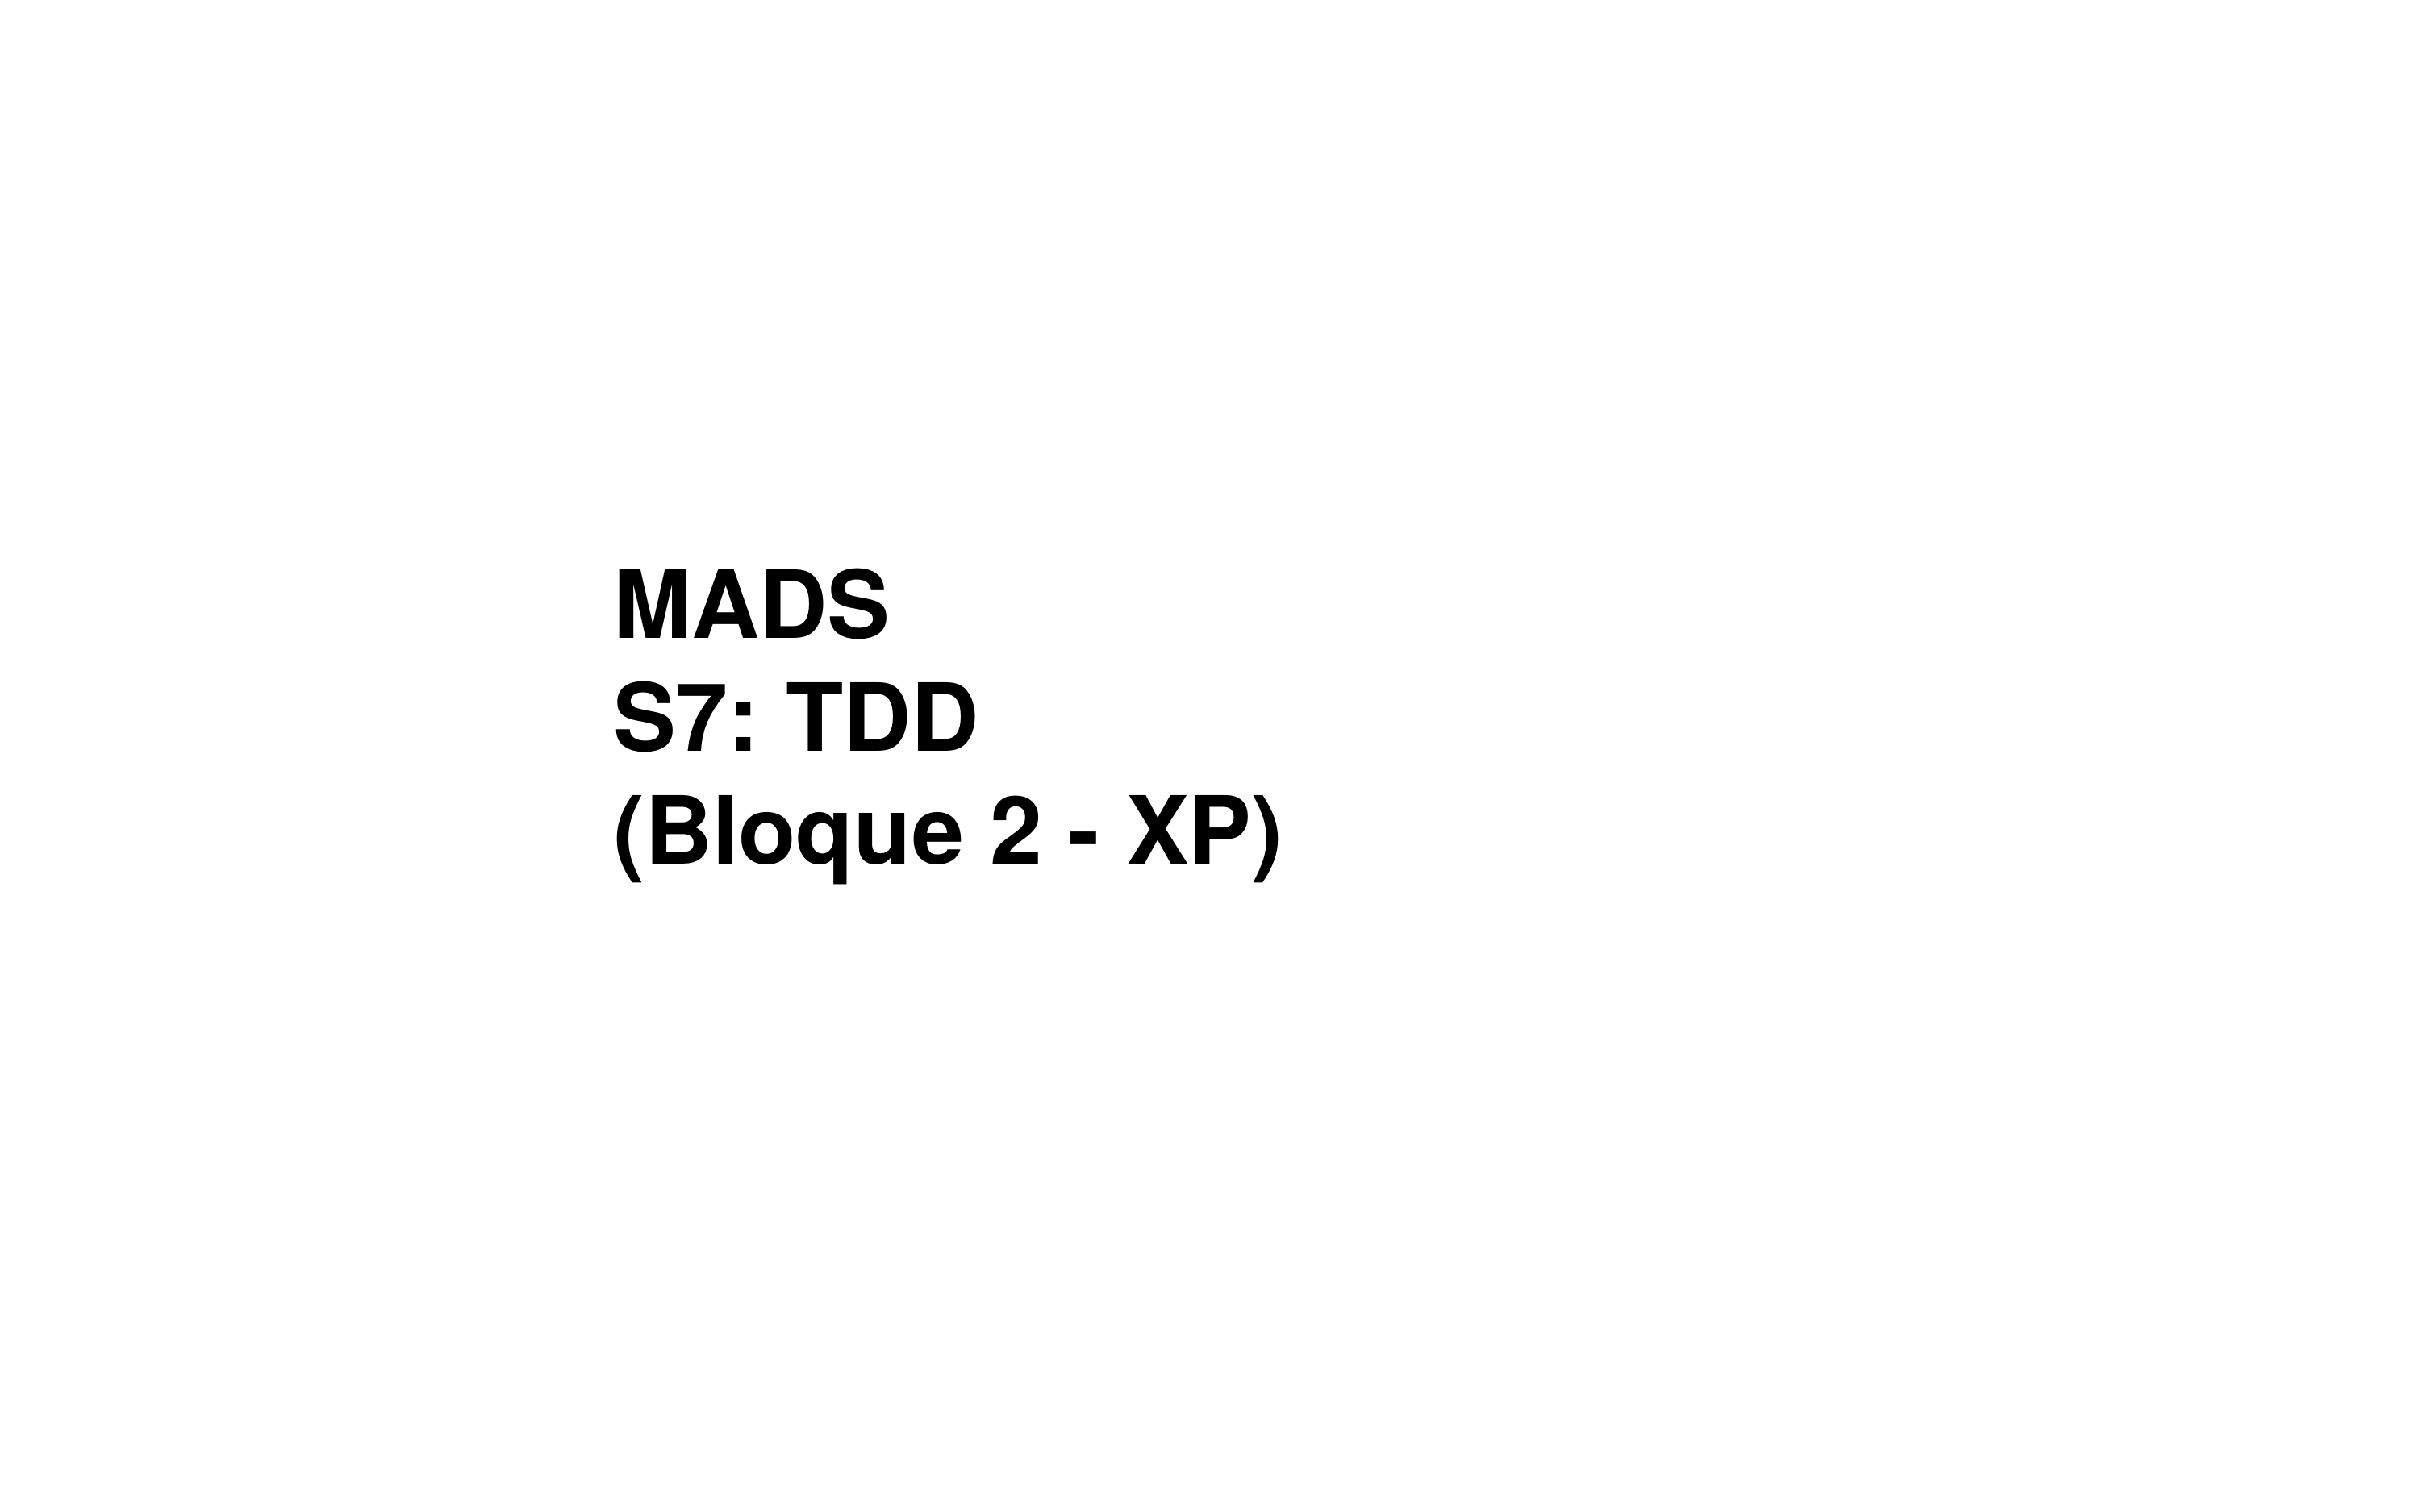

# MADS S7: TDD
(Bloque 2 - XP)